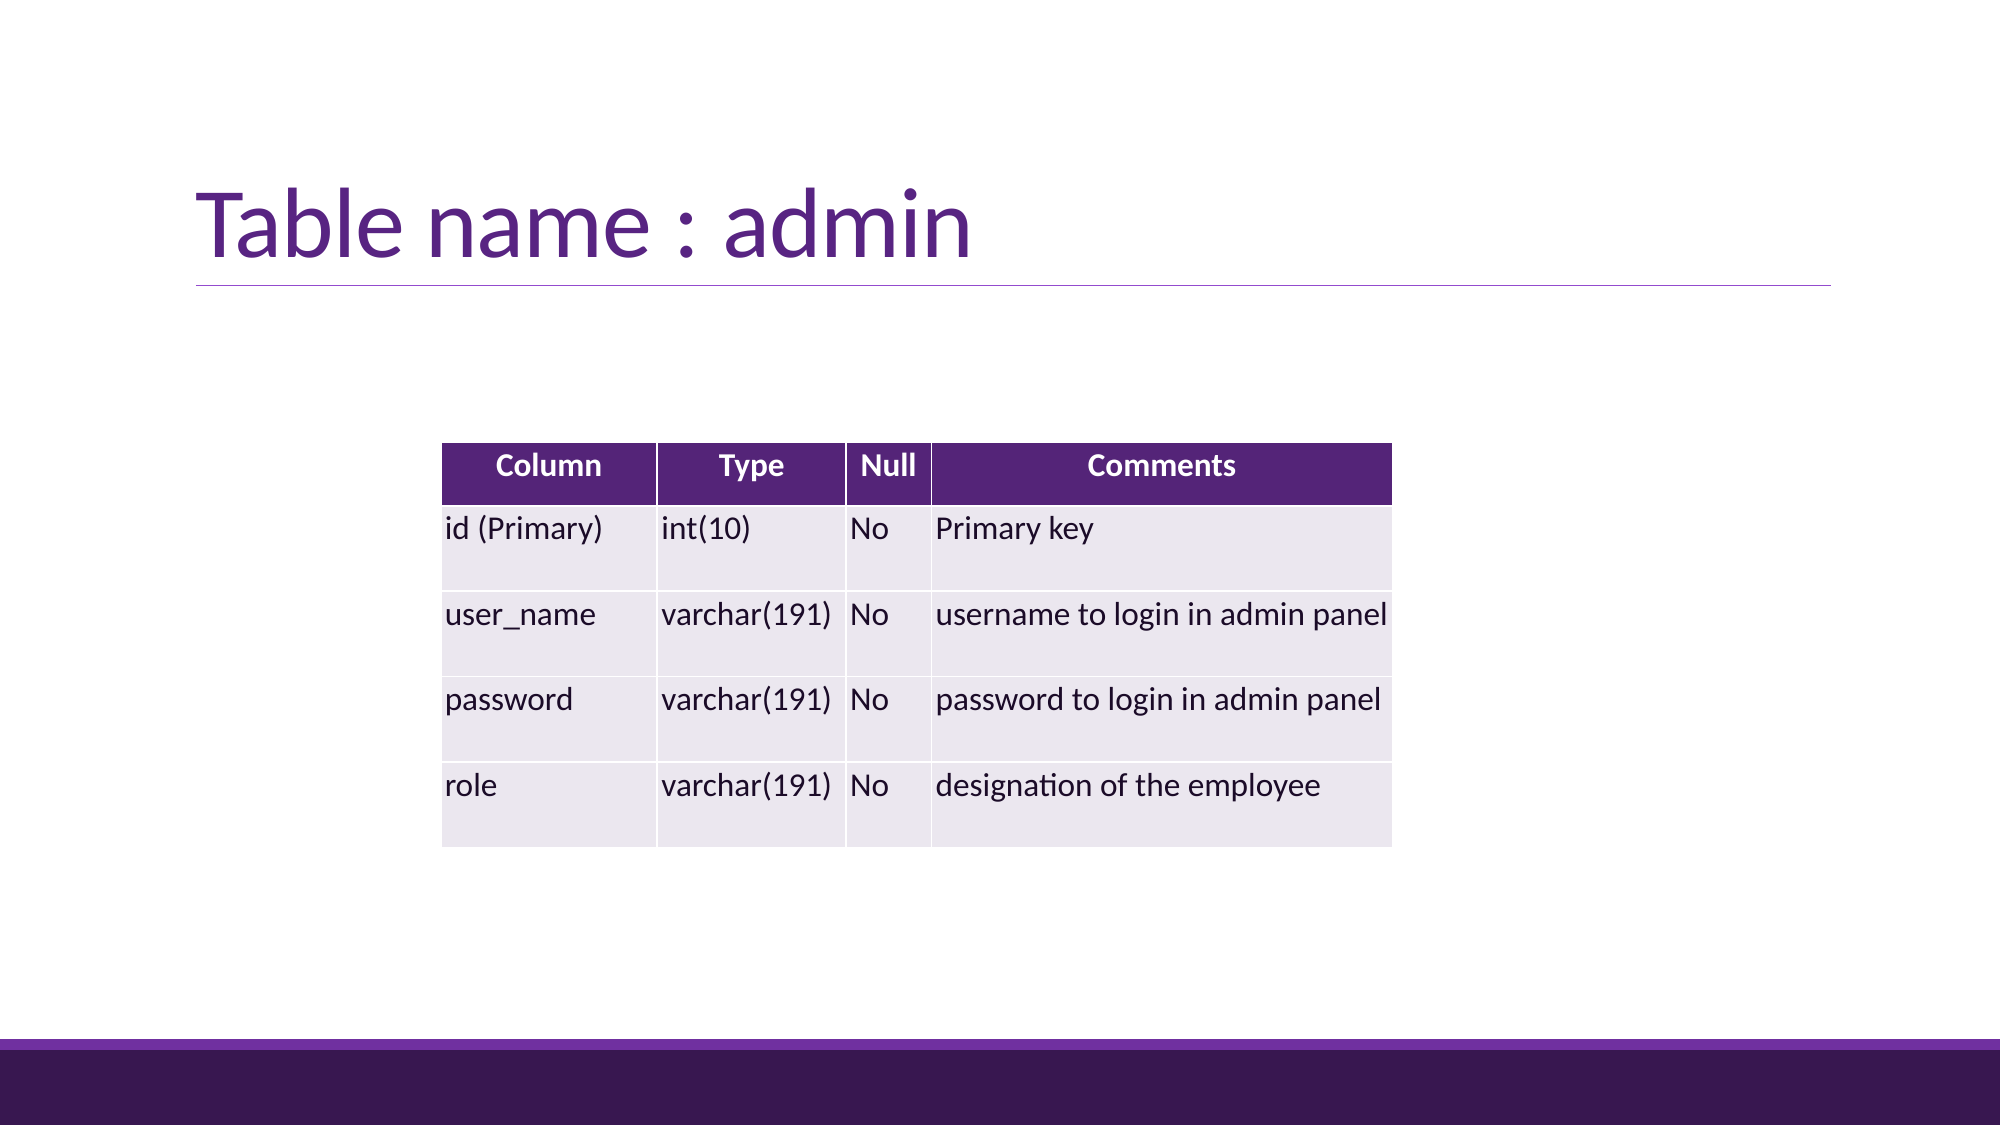

# Table name : admin
| Column | Type | Null | Comments |
| --- | --- | --- | --- |
| id (Primary) | int(10) | No | Primary key |
| user\_name | varchar(191) | No | username to login in admin panel |
| password | varchar(191) | No | password to login in admin panel |
| role | varchar(191) | No | designation of the employee |